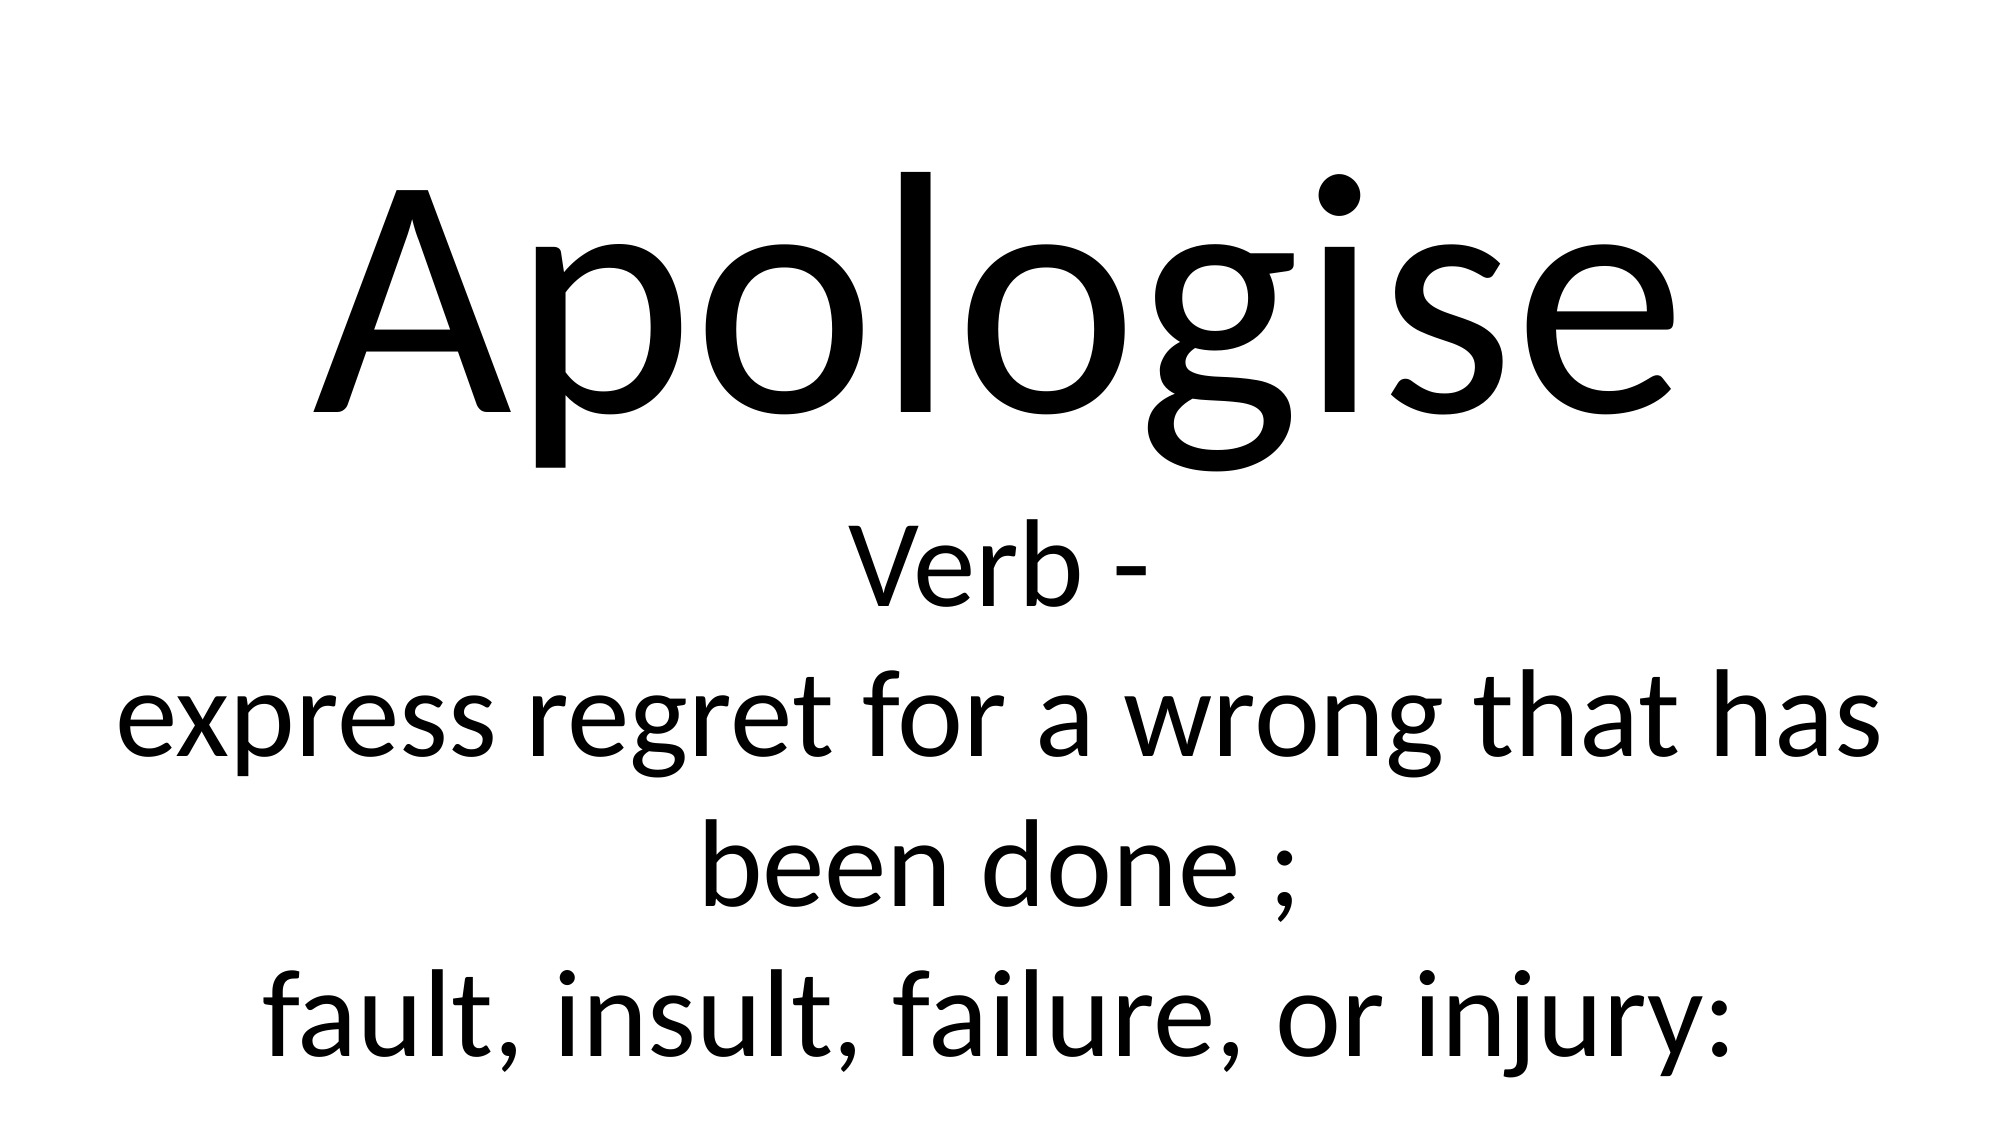

Apologise
Verb -
express regret for a wrong that has been done ;
 fault, insult, failure, or injury: